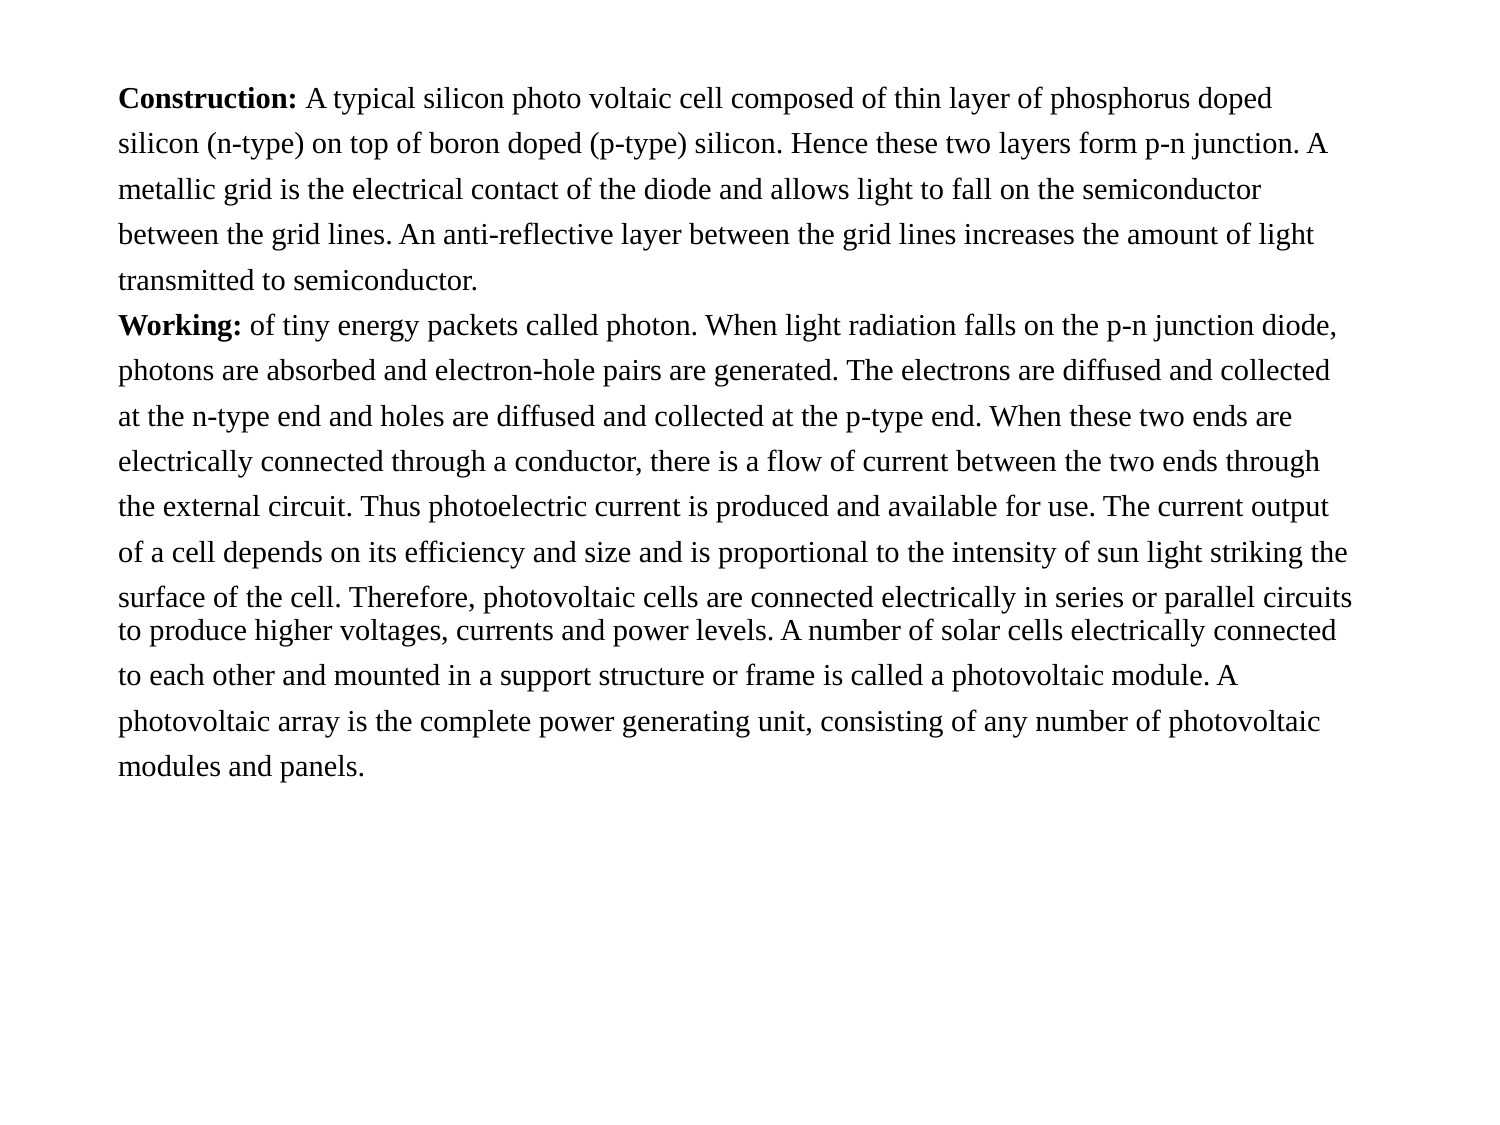

Construction: A typical silicon photo voltaic cell composed of thin layer of phosphorus doped
silicon (n-type) on top of boron doped (p-type) silicon. Hence these two layers form p-n junction. A
metallic grid is the electrical contact of the diode and allows light to fall on the semiconductor
between the grid lines. An anti-reflective layer between the grid lines increases the amount of light
transmitted to semiconductor.
Working: of tiny energy packets called photon. When light radiation falls on the p-n junction diode,
photons are absorbed and electron-hole pairs are generated. The electrons are diffused and collected
at the n-type end and holes are diffused and collected at the p-type end. When these two ends are
electrically connected through a conductor, there is a flow of current between the two ends through
the external circuit. Thus photoelectric current is produced and available for use. The current output
of a cell depends on its efficiency and size and is proportional to the intensity of sun light striking the
surface of the cell. Therefore, photovoltaic cells are connected electrically in series or parallel circuits to produce higher voltages, currents and power levels. A number of solar cells electrically connected
to each other and mounted in a support structure or frame is called a photovoltaic module. A
photovoltaic array is the complete power generating unit, consisting of any number of photovoltaic
modules and panels.